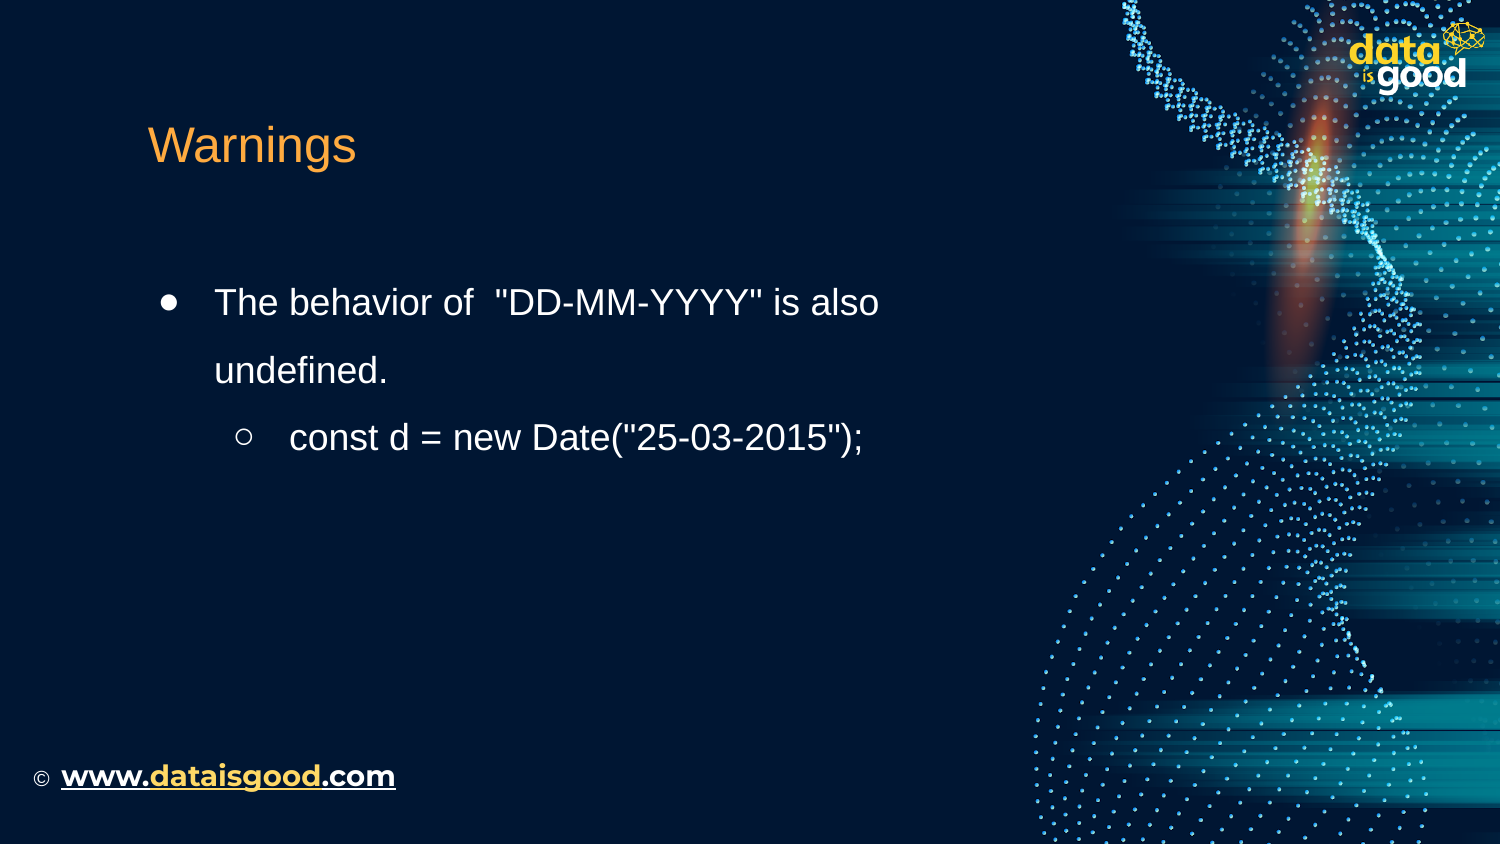

# Warnings
The behavior of  "DD-MM-YYYY" is also undefined.
const d = new Date("25-03-2015");